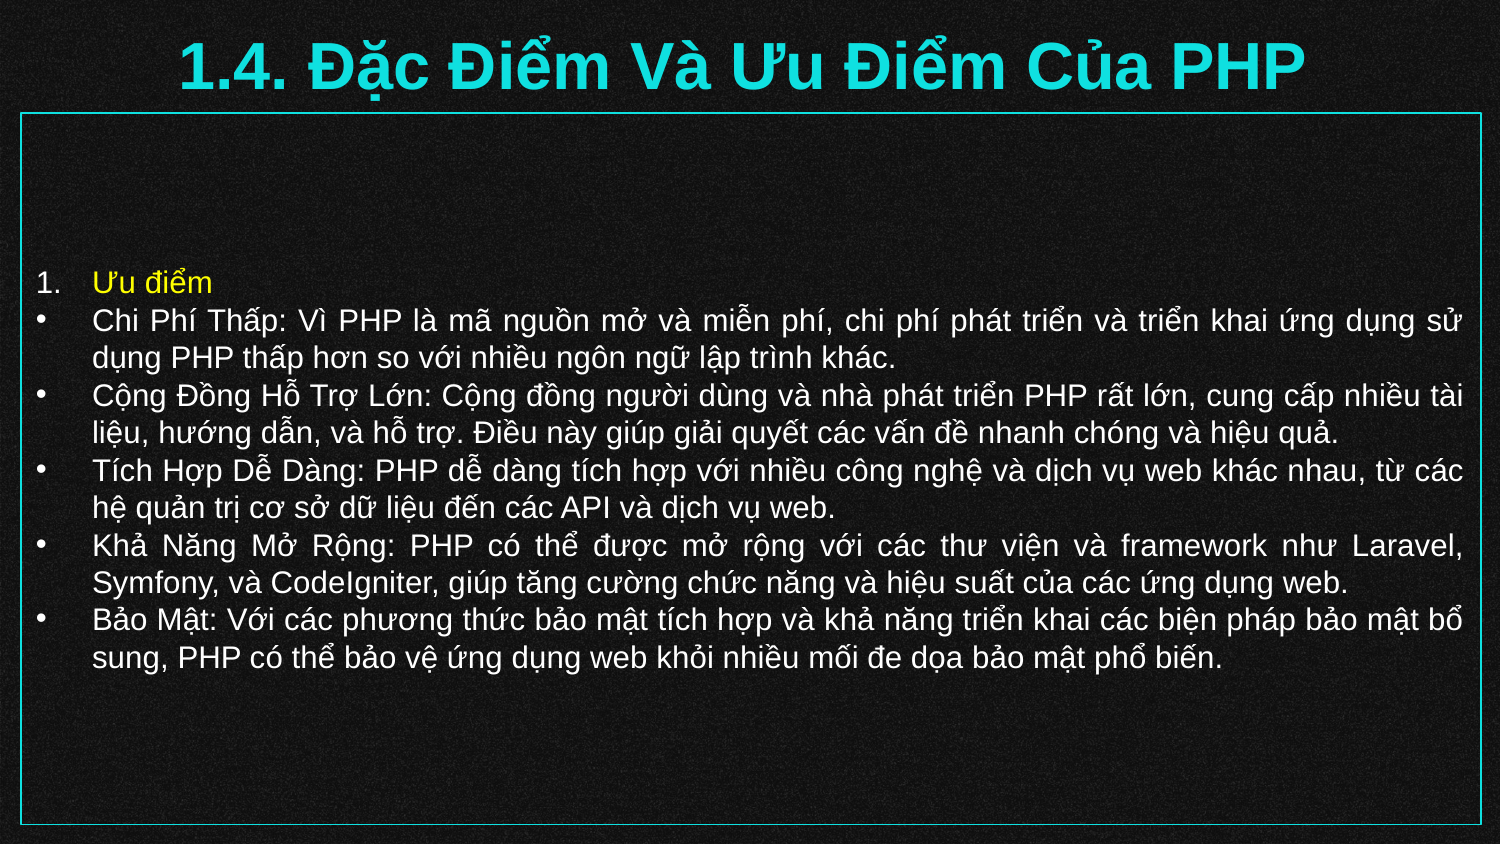

# 1.4. Đặc Điểm Và Ưu Điểm Của PHP
Ưu điểm
Chi Phí Thấp: Vì PHP là mã nguồn mở và miễn phí, chi phí phát triển và triển khai ứng dụng sử dụng PHP thấp hơn so với nhiều ngôn ngữ lập trình khác.
Cộng Đồng Hỗ Trợ Lớn: Cộng đồng người dùng và nhà phát triển PHP rất lớn, cung cấp nhiều tài liệu, hướng dẫn, và hỗ trợ. Điều này giúp giải quyết các vấn đề nhanh chóng và hiệu quả.
Tích Hợp Dễ Dàng: PHP dễ dàng tích hợp với nhiều công nghệ và dịch vụ web khác nhau, từ các hệ quản trị cơ sở dữ liệu đến các API và dịch vụ web.
Khả Năng Mở Rộng: PHP có thể được mở rộng với các thư viện và framework như Laravel, Symfony, và CodeIgniter, giúp tăng cường chức năng và hiệu suất của các ứng dụng web.
Bảo Mật: Với các phương thức bảo mật tích hợp và khả năng triển khai các biện pháp bảo mật bổ sung, PHP có thể bảo vệ ứng dụng web khỏi nhiều mối đe dọa bảo mật phổ biến.